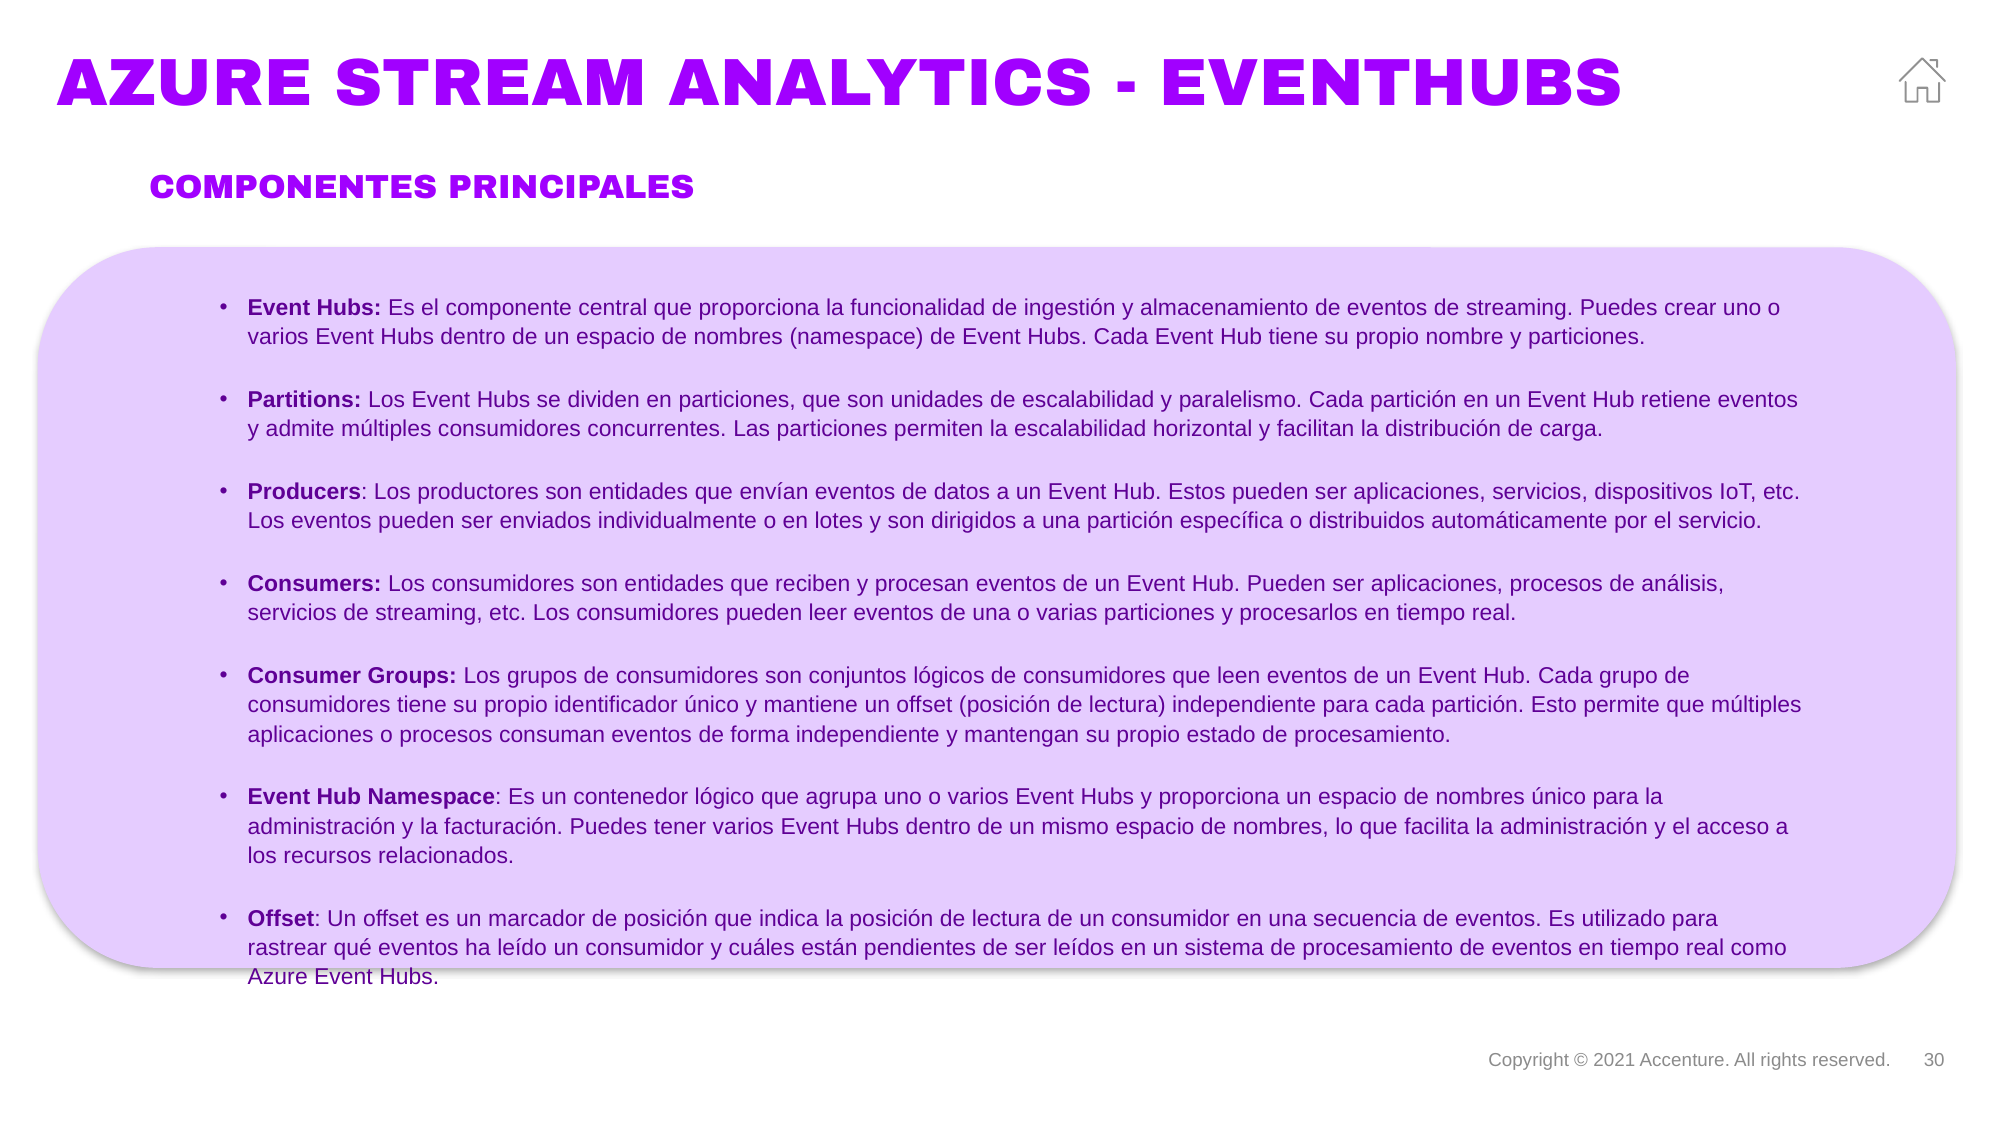

# Azure stream analytics - eventhubs
Componentes principales

Event Hubs: Es el componente central que proporciona la funcionalidad de ingestión y almacenamiento de eventos de streaming. Puedes crear uno o varios Event Hubs dentro de un espacio de nombres (namespace) de Event Hubs. Cada Event Hub tiene su propio nombre y particiones.
Partitions: Los Event Hubs se dividen en particiones, que son unidades de escalabilidad y paralelismo. Cada partición en un Event Hub retiene eventos y admite múltiples consumidores concurrentes. Las particiones permiten la escalabilidad horizontal y facilitan la distribución de carga.
Producers: Los productores son entidades que envían eventos de datos a un Event Hub. Estos pueden ser aplicaciones, servicios, dispositivos IoT, etc. Los eventos pueden ser enviados individualmente o en lotes y son dirigidos a una partición específica o distribuidos automáticamente por el servicio.
Consumers: Los consumidores son entidades que reciben y procesan eventos de un Event Hub. Pueden ser aplicaciones, procesos de análisis, servicios de streaming, etc. Los consumidores pueden leer eventos de una o varias particiones y procesarlos en tiempo real.
Consumer Groups: Los grupos de consumidores son conjuntos lógicos de consumidores que leen eventos de un Event Hub. Cada grupo de consumidores tiene su propio identificador único y mantiene un offset (posición de lectura) independiente para cada partición. Esto permite que múltiples aplicaciones o procesos consuman eventos de forma independiente y mantengan su propio estado de procesamiento.
Event Hub Namespace: Es un contenedor lógico que agrupa uno o varios Event Hubs y proporciona un espacio de nombres único para la administración y la facturación. Puedes tener varios Event Hubs dentro de un mismo espacio de nombres, lo que facilita la administración y el acceso a los recursos relacionados.
Offset: Un offset es un marcador de posición que indica la posición de lectura de un consumidor en una secuencia de eventos. Es utilizado para rastrear qué eventos ha leído un consumidor y cuáles están pendientes de ser leídos en un sistema de procesamiento de eventos en tiempo real como Azure Event Hubs.
Copyright © 2021 Accenture. All rights reserved.
30